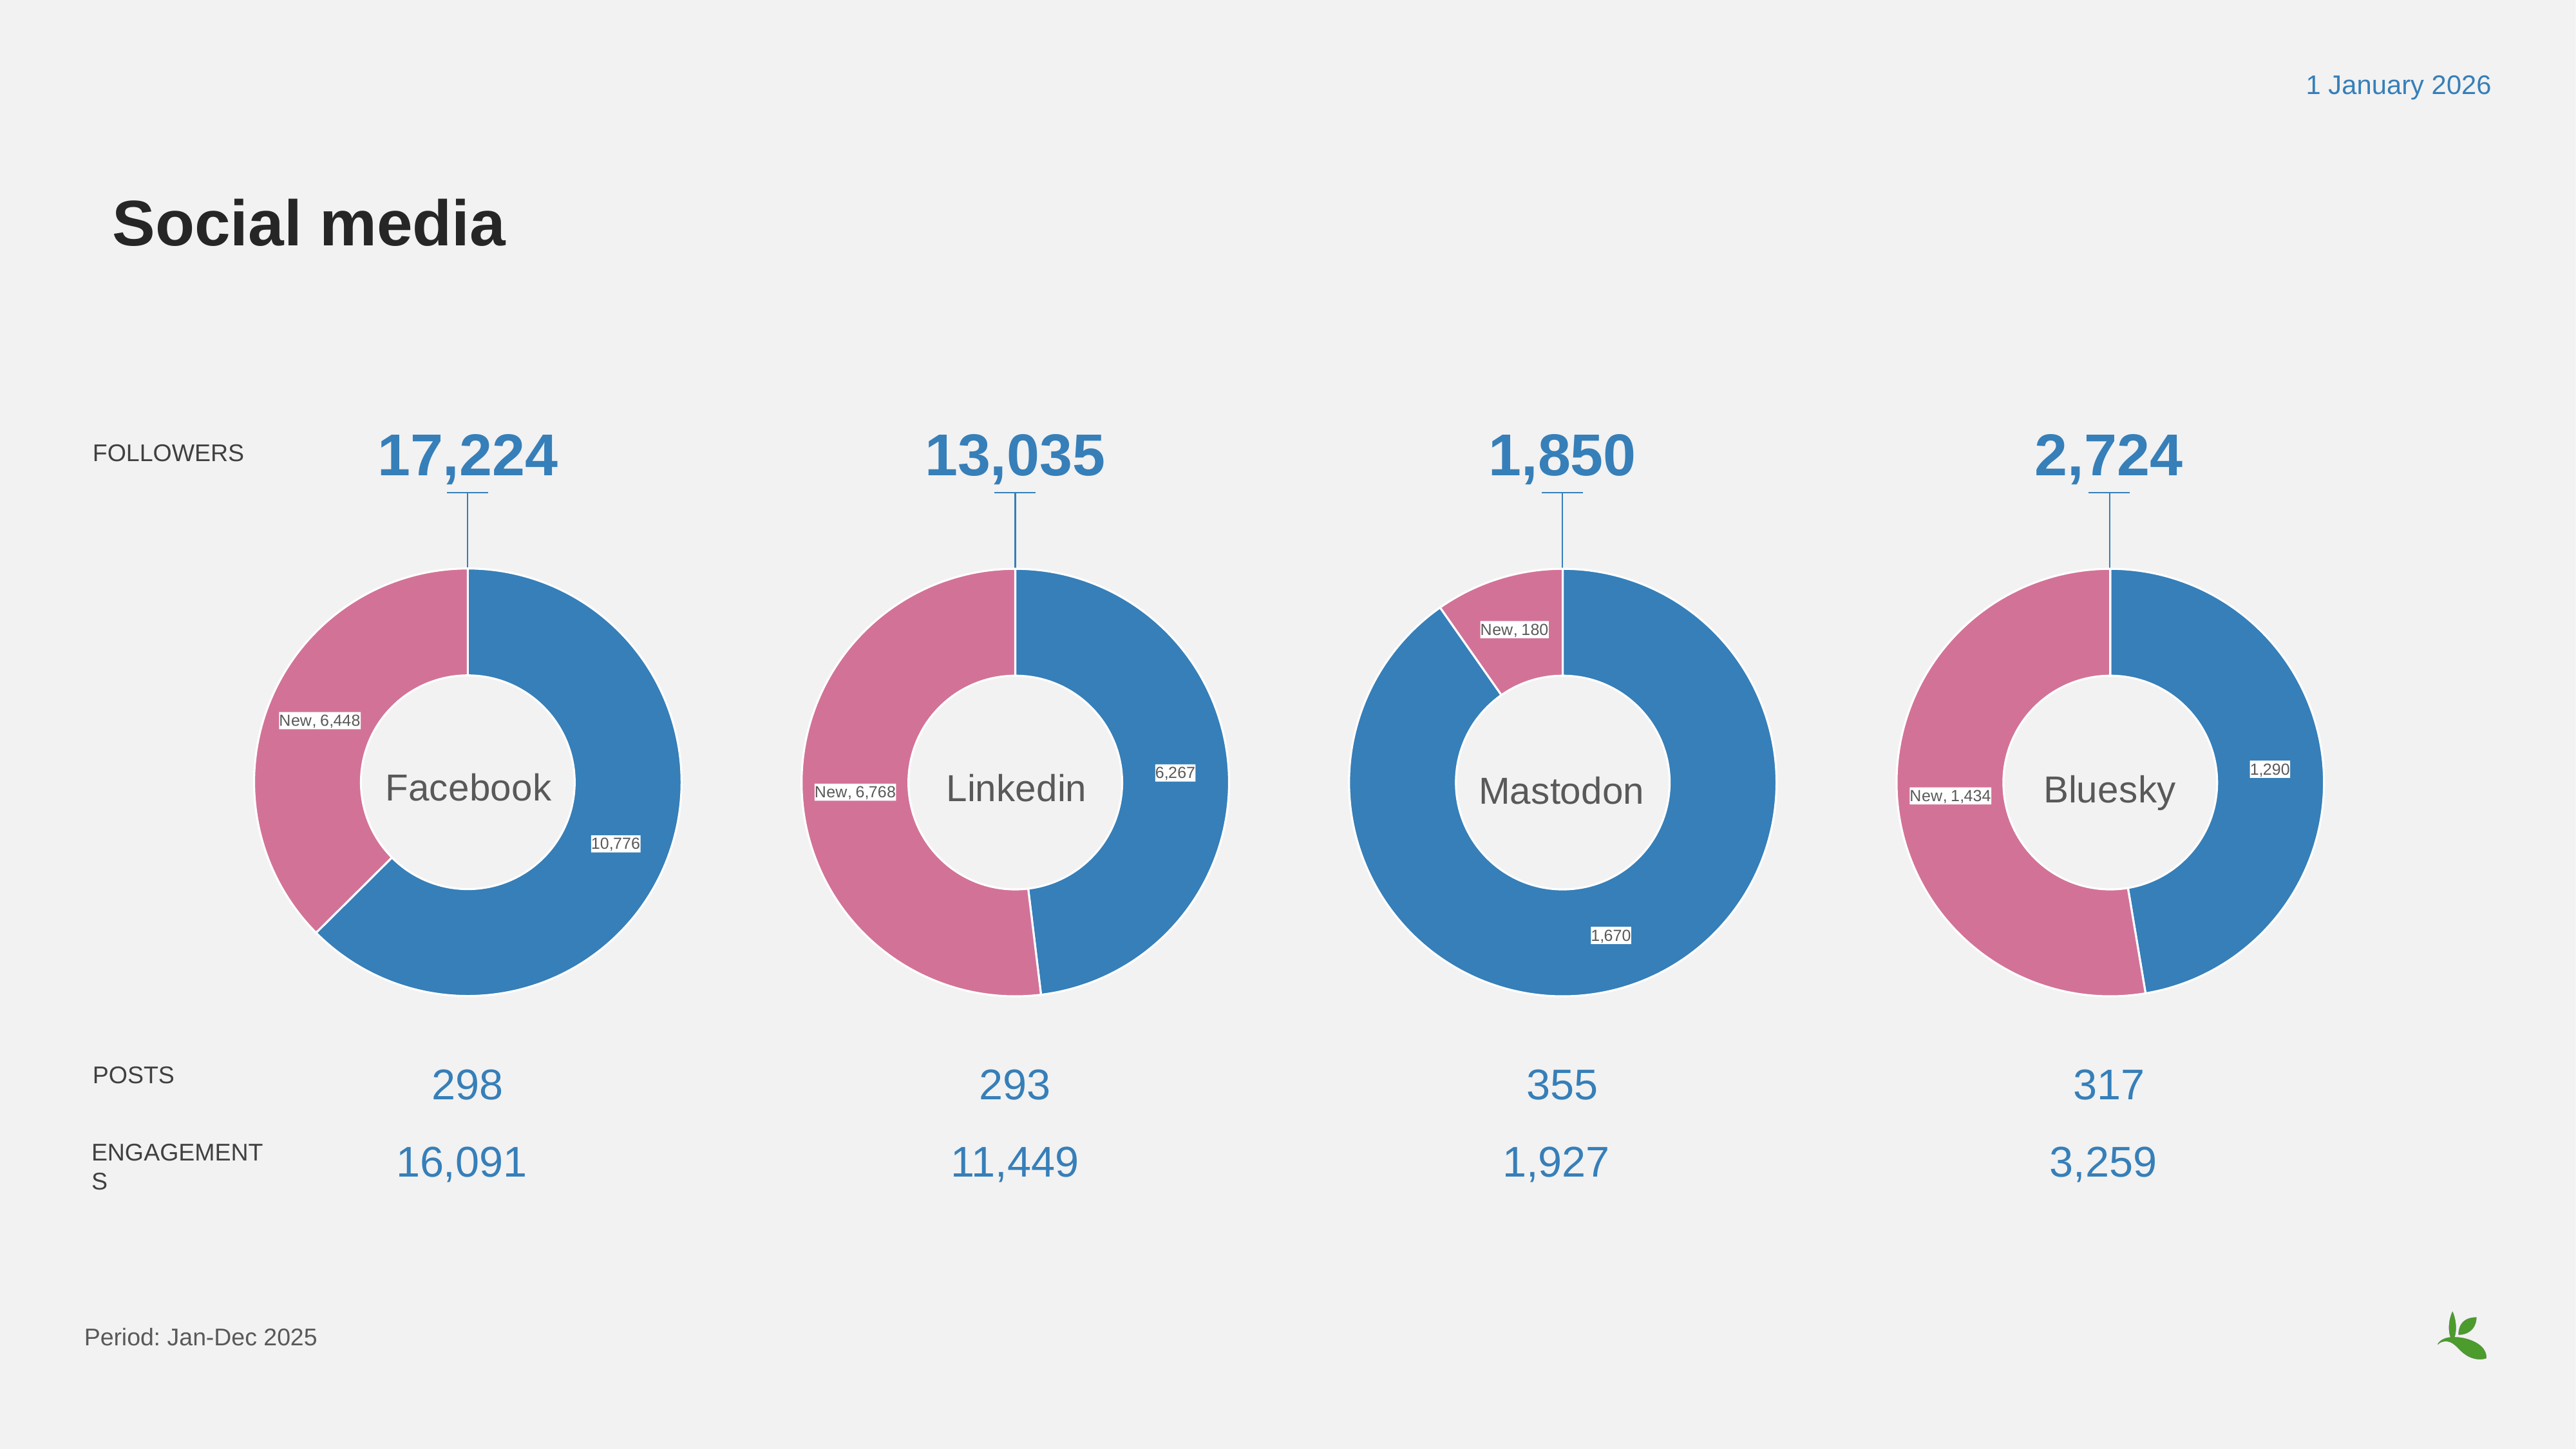

1 January 2026
# Social media
17,224

### Chart: Facebook

| Category | 20252 |
|---|---|
| Total | 10776.0 |
| New | 6448.0 |
298
16,091
13,035

### Chart: Linkedin

| Category | 20252 |
|---|---|
| Total | 6267.0 |
| New | 6768.0 |
293
11,449
1,850

### Chart: Mastodon

| Category | 20252 |
|---|---|
| Total | 1670.0 |
| New | 180.0 |
355
1,927
2,724

### Chart: Bluesky

| Category | 20252 |
|---|---|
| Total | 1290.0 |
| New | 1434.0 |
317
3,259
FOLLOWERS
POSTS
ENGAGEMENTS
Period: Jan-Dec 2025